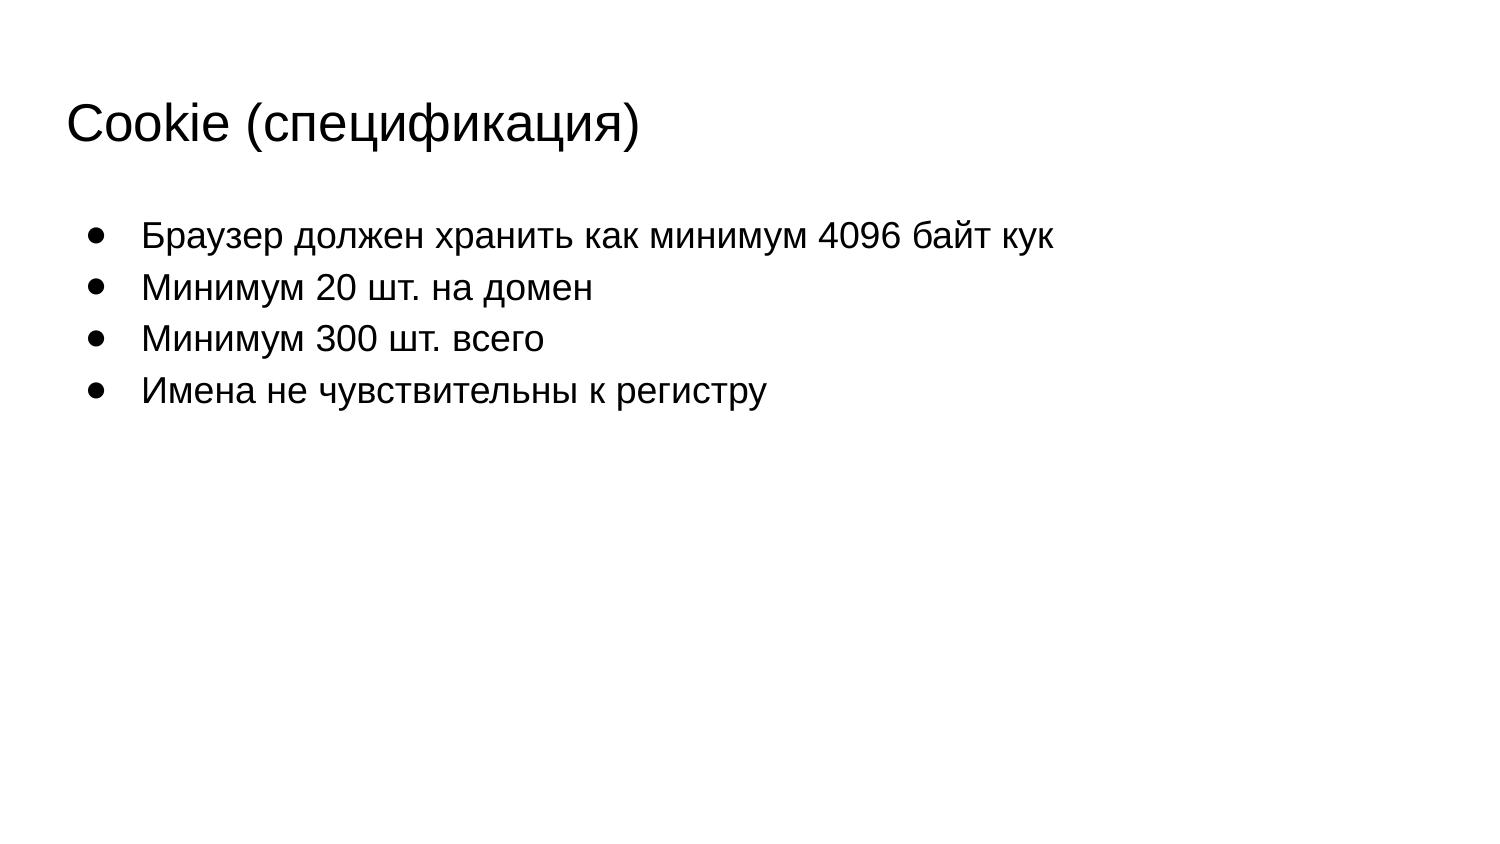

# Cookie (спецификация)
Браузер должен хранить как минимум 4096 байт кук
Минимум 20 шт. на домен
Минимум 300 шт. всего
Имена не чувствительны к регистру